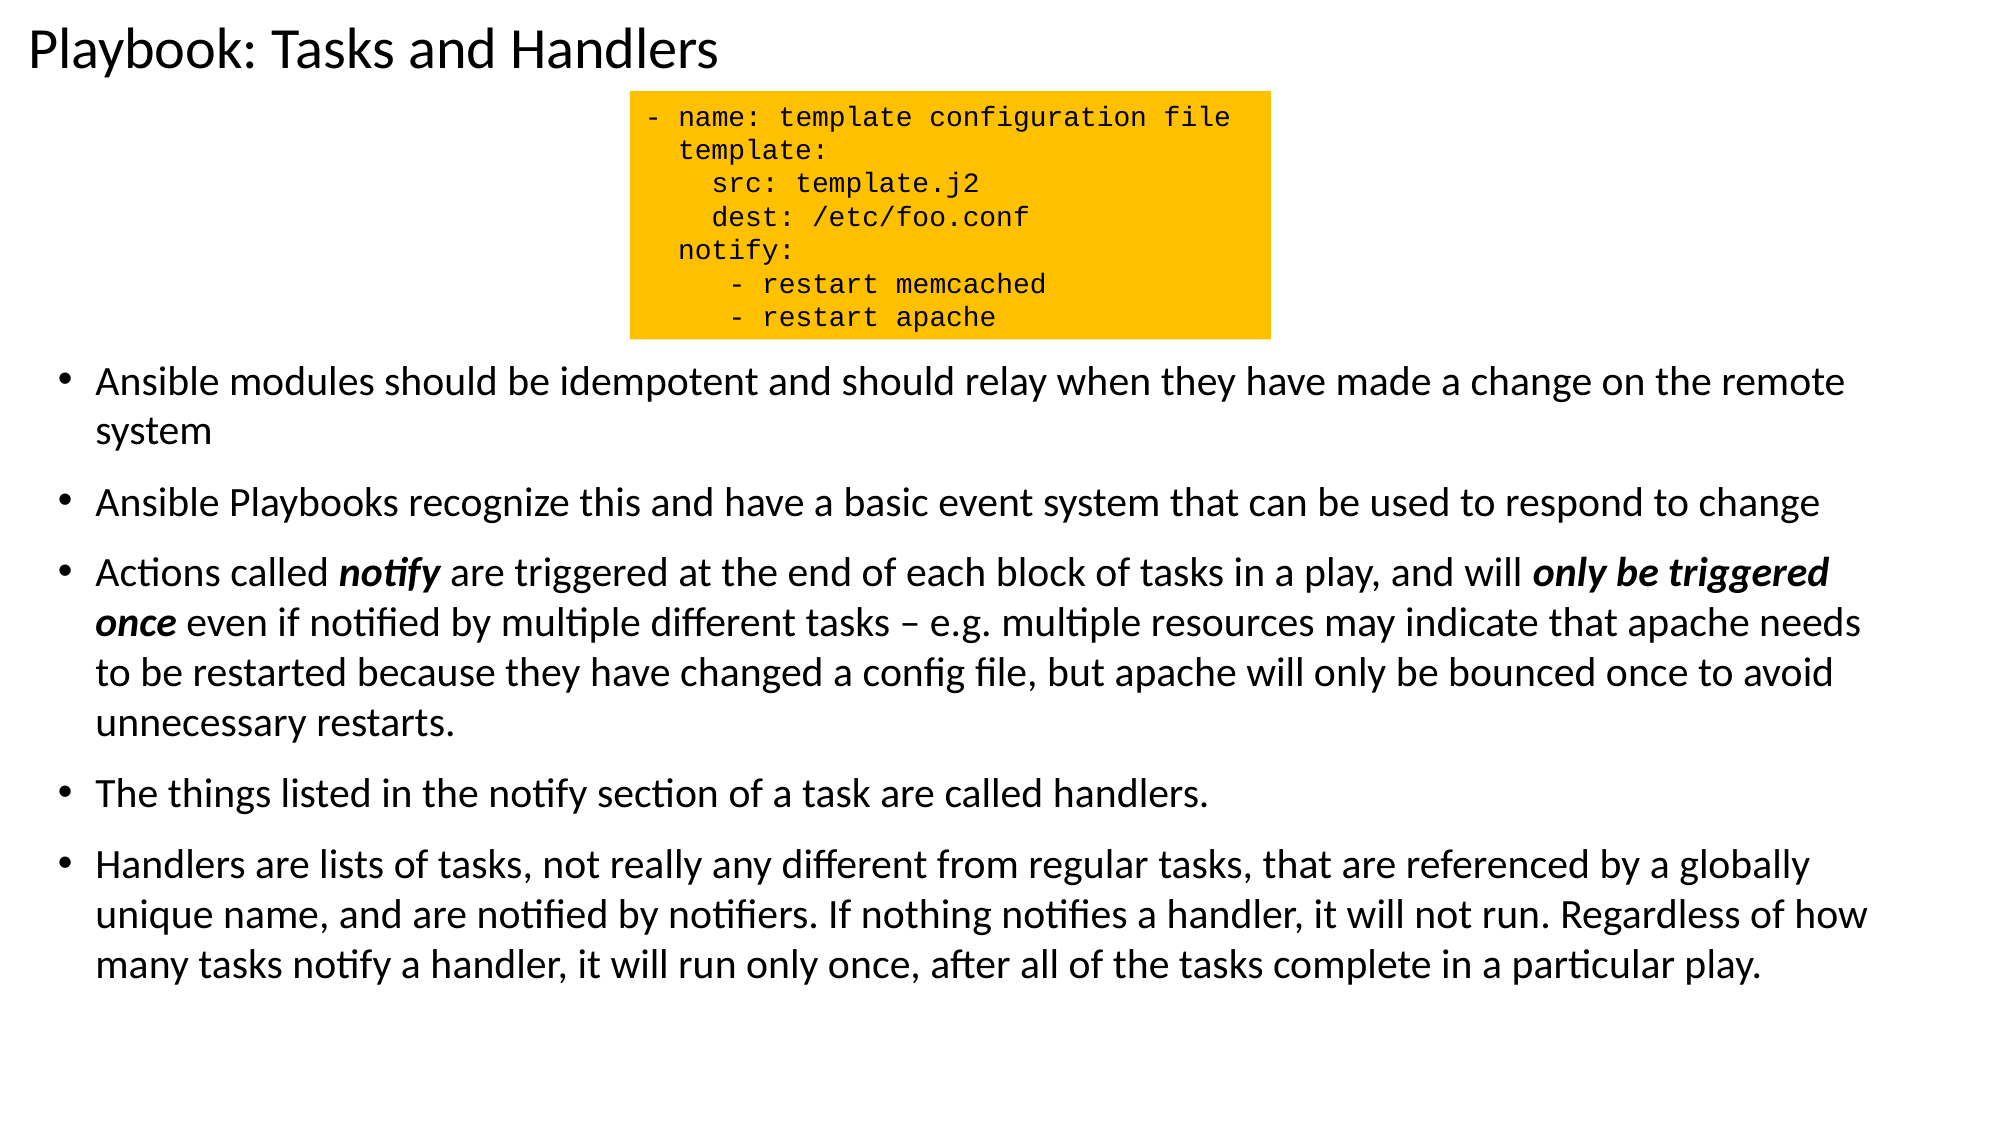

# Playbook: Tasks and Handlers
- name: template configuration file
  template:
    src: template.j2
    dest: /etc/foo.conf
  notify:
     - restart memcached
     - restart apache
Ansible modules should be idempotent and should relay when they have made a change on the remote system
Ansible Playbooks recognize this and have a basic event system that can be used to respond to change
Actions called notify are triggered at the end of each block of tasks in a play, and will only be triggered once even if notified by multiple different tasks – e.g. multiple resources may indicate that apache needs to be restarted because they have changed a config file, but apache will only be bounced once to avoid unnecessary restarts.
The things listed in the notify section of a task are called handlers.
Handlers are lists of tasks, not really any different from regular tasks, that are referenced by a globally unique name, and are notified by notifiers. If nothing notifies a handler, it will not run. Regardless of how many tasks notify a handler, it will run only once, after all of the tasks complete in a particular play.